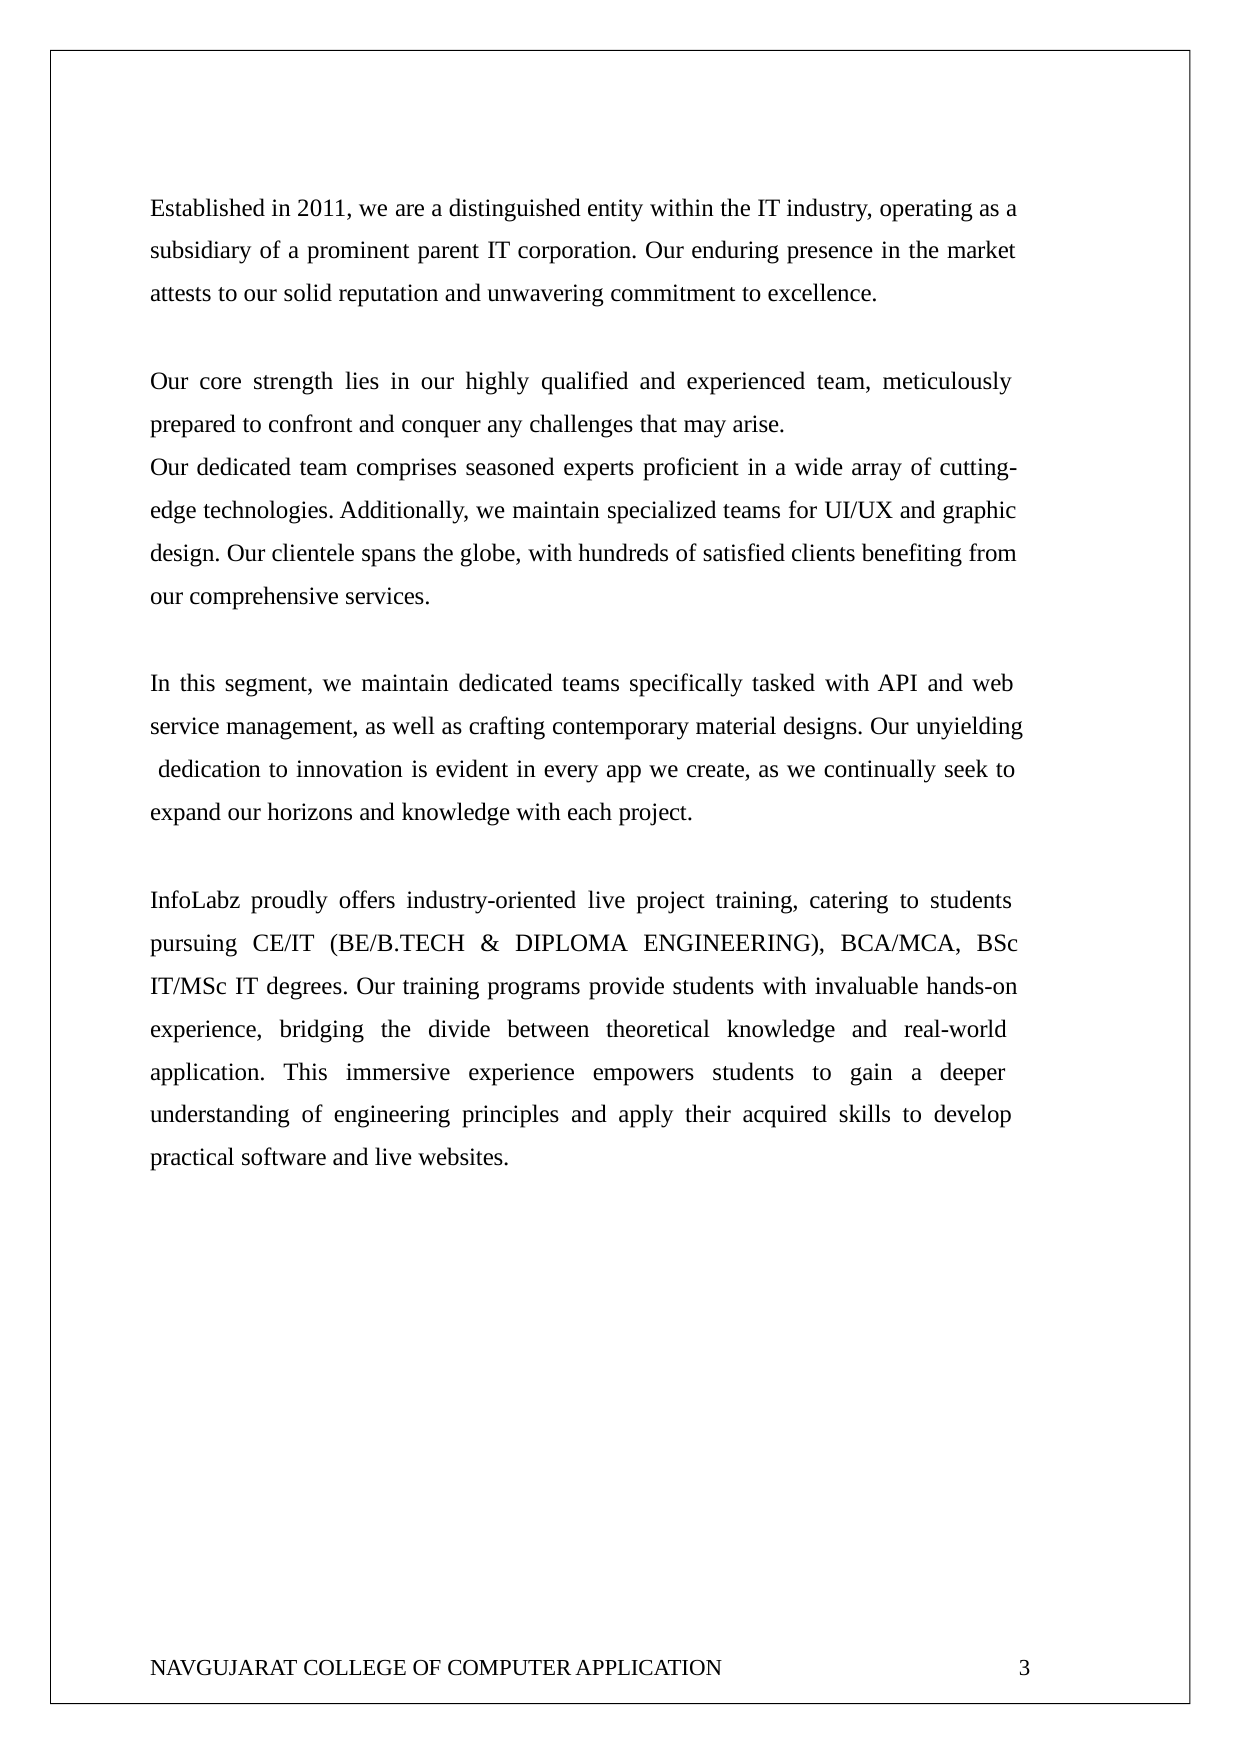

Established in 2011, we are a distinguished entity within the IT industry, operating as a  subsidiary of a prominent parent IT corporation. Our enduring presence in the market  attests to our solid reputation and unwavering commitment to excellence.

Our core strength lies in our highly qualified and experienced team, meticulously  prepared to confront and conquer any challenges that may arise.
Our dedicated team comprises seasoned experts proficient in a wide array of cutting-
edge technologies. Additionally, we maintain specialized teams for UI/UX and graphic  design. Our clientele spans the globe, with hundreds of satisfied clients benefiting from  our comprehensive services.

In this segment, we maintain dedicated teams specifically tasked with API and web  service management, as well as crafting contemporary material designs. Our unyielding  dedication to innovation is evident in every app we create, as we continually seek to  expand our horizons and knowledge with each project.

InfoLabz proudly offers industry-oriented live project training, catering to students  pursuing CE/IT (BE/B.TECH & DIPLOMA ENGINEERING), BCA/MCA, BSc
IT/MSc IT degrees. Our training programs provide students with invaluable hands-on
experience, bridging the divide between theoretical knowledge and real-world  application. This immersive experience empowers students to gain a deeper  understanding of engineering principles and apply their acquired skills to develop  practical software and live websites.
NAVGUJARAT COLLEGE OF COMPUTER APPLICATION
3